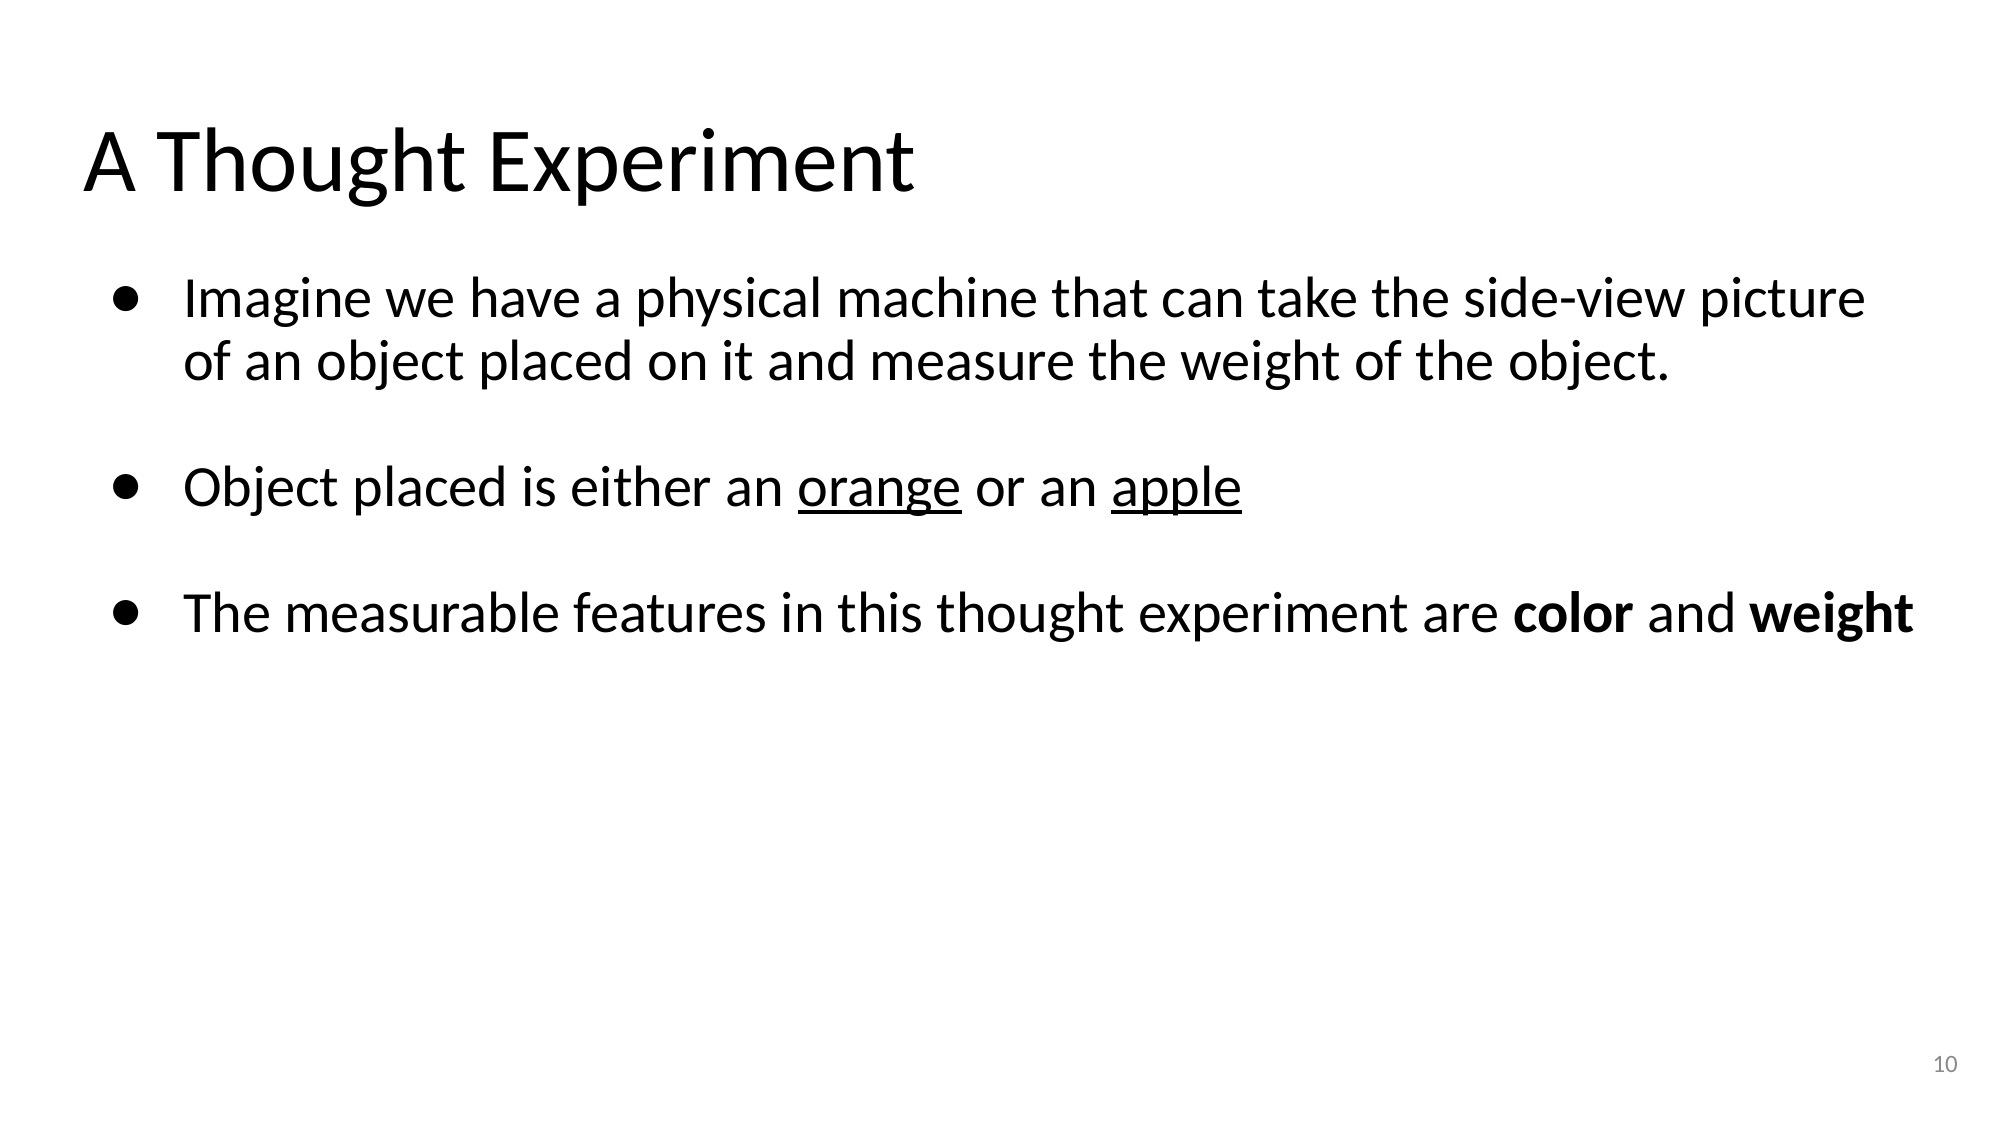

# A Thought Experiment
Imagine we have a physical machine that can take the side-view picture of an object placed on it and measure the weight of the object.

Object placed is either an orange or an apple

The measurable features in this thought experiment are color and weight

10